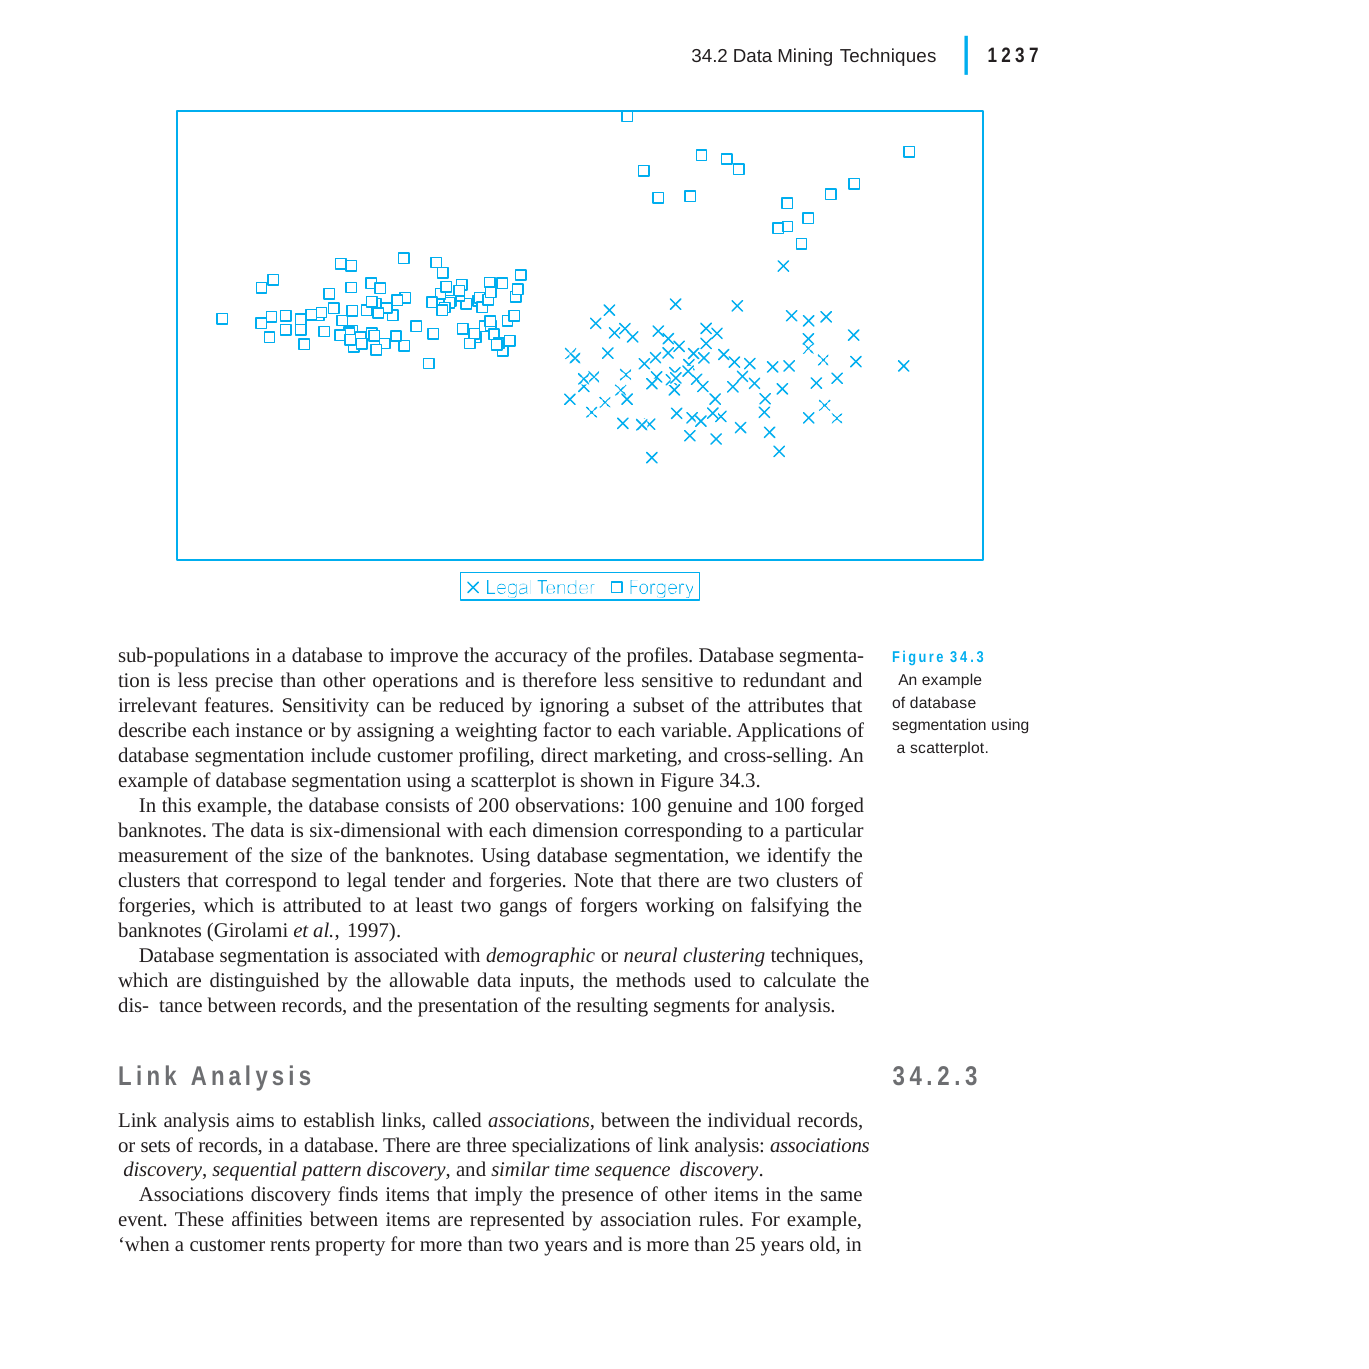

|
1237
34.2 Data Mining Techniques

sub-populations in a database to improve the accuracy of the profiles. Database segmenta-  tion is less precise than other operations and is therefore less sensitive to redundant and  irrelevant features. Sensitivity can be reduced by ignoring a subset of the attributes that  describe each instance or by assigning a weighting factor to each variable. Applications of  database segmentation include customer profiling, direct marketing, and cross-selling. An  example of database segmentation using a scatterplot is shown in Figure 34.3.
In this example, the database consists of 200 observations: 100 genuine and 100 forged  banknotes. The data is six-dimensional with each dimension corresponding to a particular  measurement of the size of the banknotes. Using database segmentation, we identify the  clusters that correspond to legal tender and forgeries. Note that there are two clusters of  forgeries, which is attributed to at least two gangs of forgers working on falsifying the  banknotes (Girolami et al., 1997).
Database segmentation is associated with demographic or neural clustering techniques,  which are distinguished by the allowable data inputs, the methods used to calculate the dis-  tance between records, and the presentation of the resulting segments for analysis.
Figure 34.3  An example  of database
segmentation using  a scatterplot.
Link Analysis
Link analysis aims to establish links, called associations, between the individual records,  or sets of records, in a database. There are three specializations of link analysis: associations  discovery, sequential pattern discovery, and similar time sequence discovery.
Associations discovery finds items that imply the presence of other items in the same  event. These affinities between items are represented by association rules. For example,  ‘when a customer rents property for more than two years and is more than 25 years old, in
34.2.3